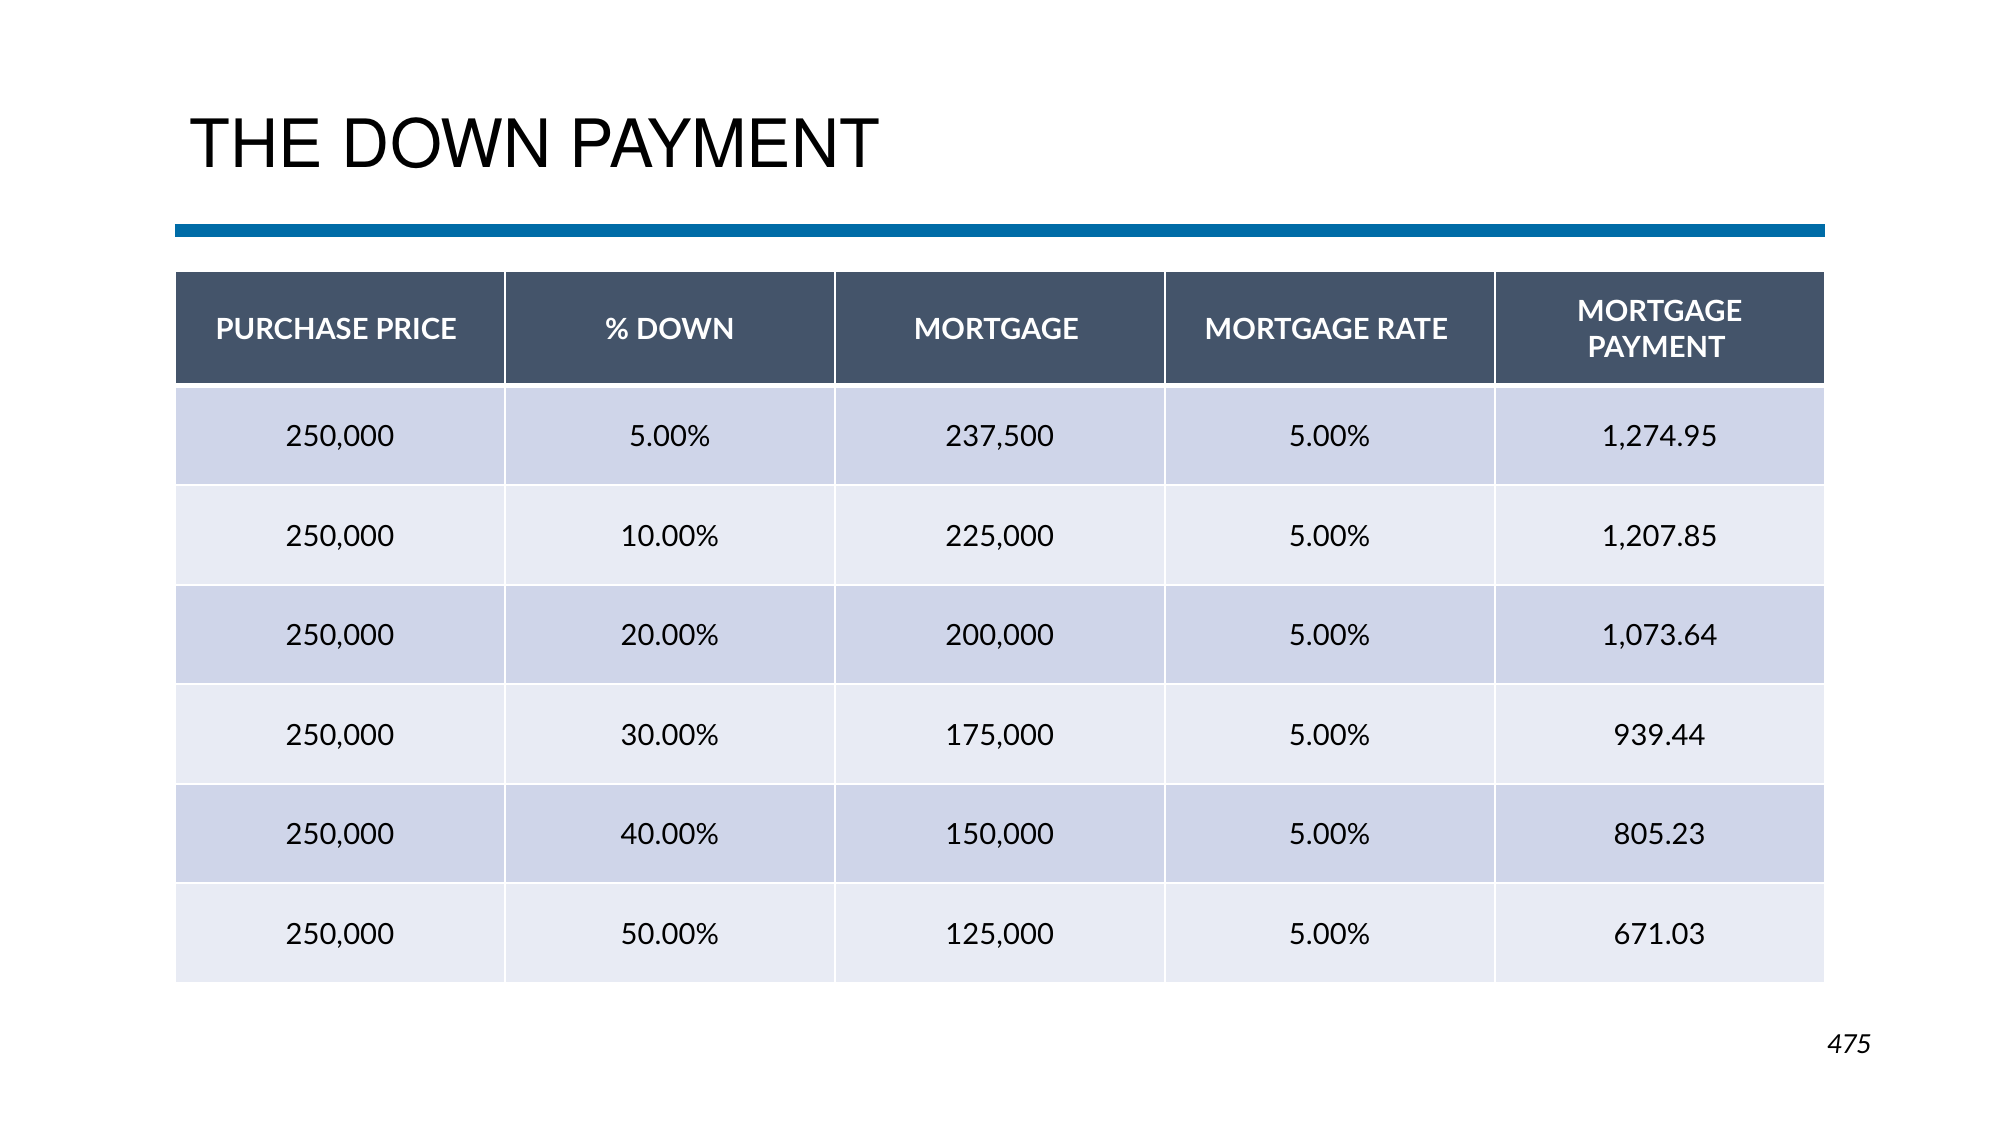

# The Down Payment
| Purchase Price | % Down | Mortgage | Mortgage Rate | Mortgage Payment |
| --- | --- | --- | --- | --- |
| 250,000 | 5.00% | 237,500 | 5.00% | 1,274.95 |
| 250,000 | 10.00% | 225,000 | 5.00% | 1,207.85 |
| 250,000 | 20.00% | 200,000 | 5.00% | 1,073.64 |
| 250,000 | 30.00% | 175,000 | 5.00% | 939.44 |
| 250,000 | 40.00% | 150,000 | 5.00% | 805.23 |
| 250,000 | 50.00% | 125,000 | 5.00% | 671.03 |

1-475